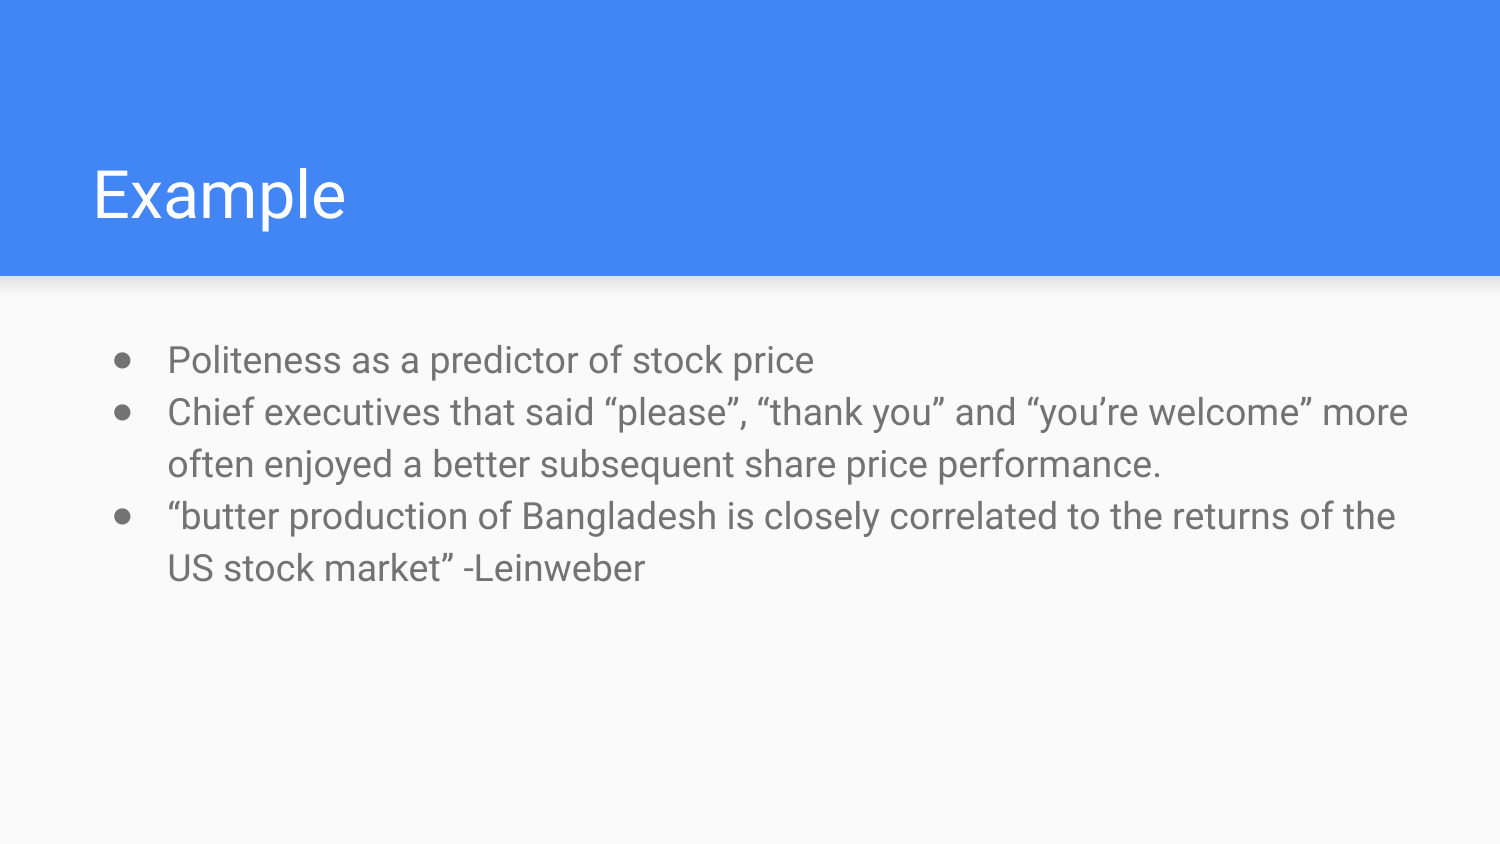

# Example
Politeness as a predictor of stock price
Chief executives that said “please”, “thank you” and “you’re welcome” more often enjoyed a better subsequent share price performance.
“butter production of Bangladesh is closely correlated to the returns of the US stock market” -Leinweber